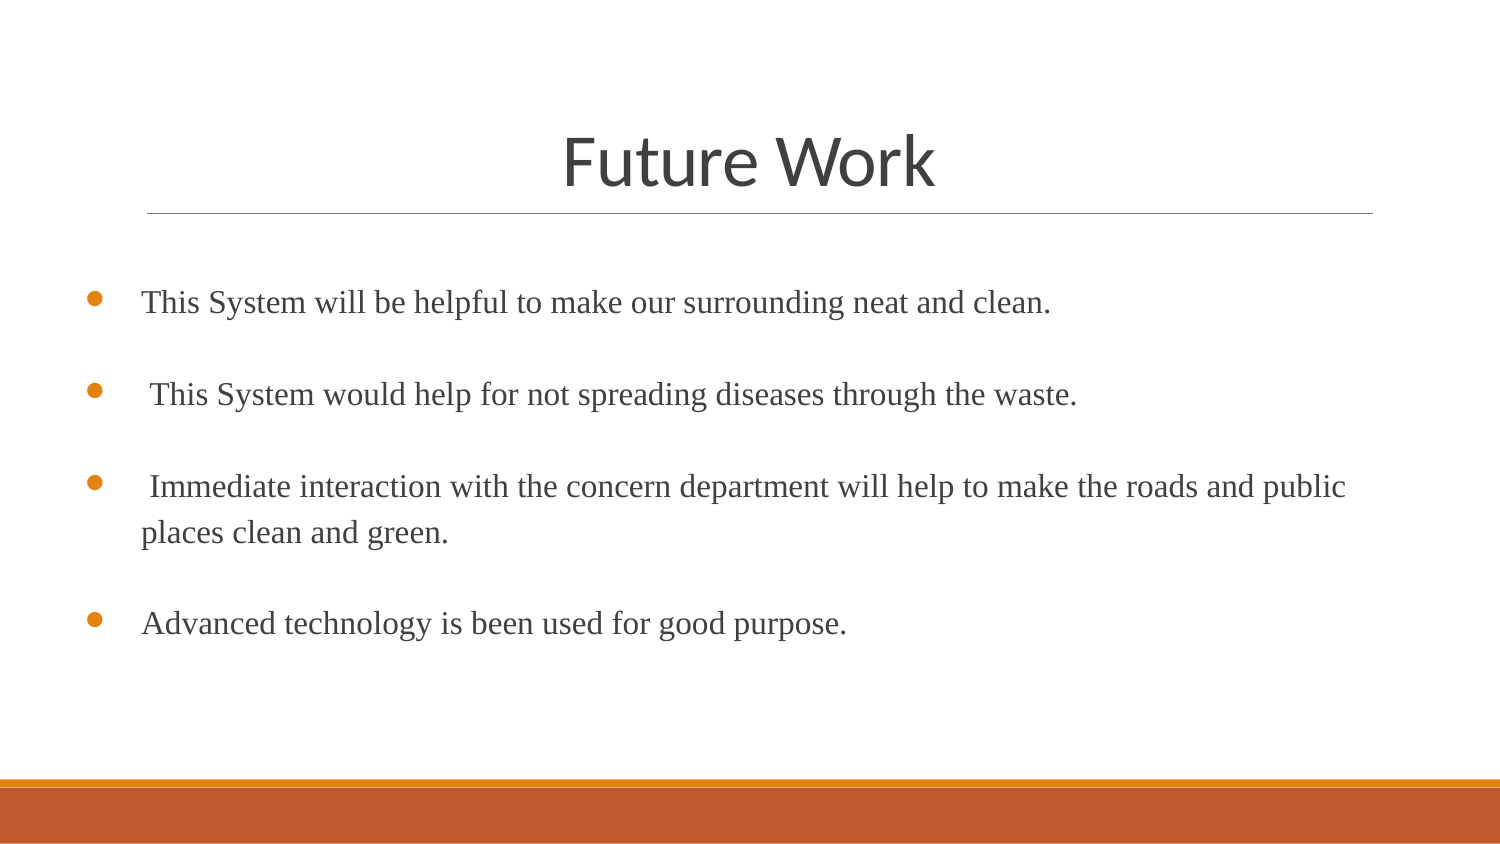

# Future Work
This System will be helpful to make our surrounding neat and clean.

 This System would help for not spreading diseases through the waste.

 Immediate interaction with the concern department will help to make the roads and public places clean and green.

Advanced technology is been used for good purpose.